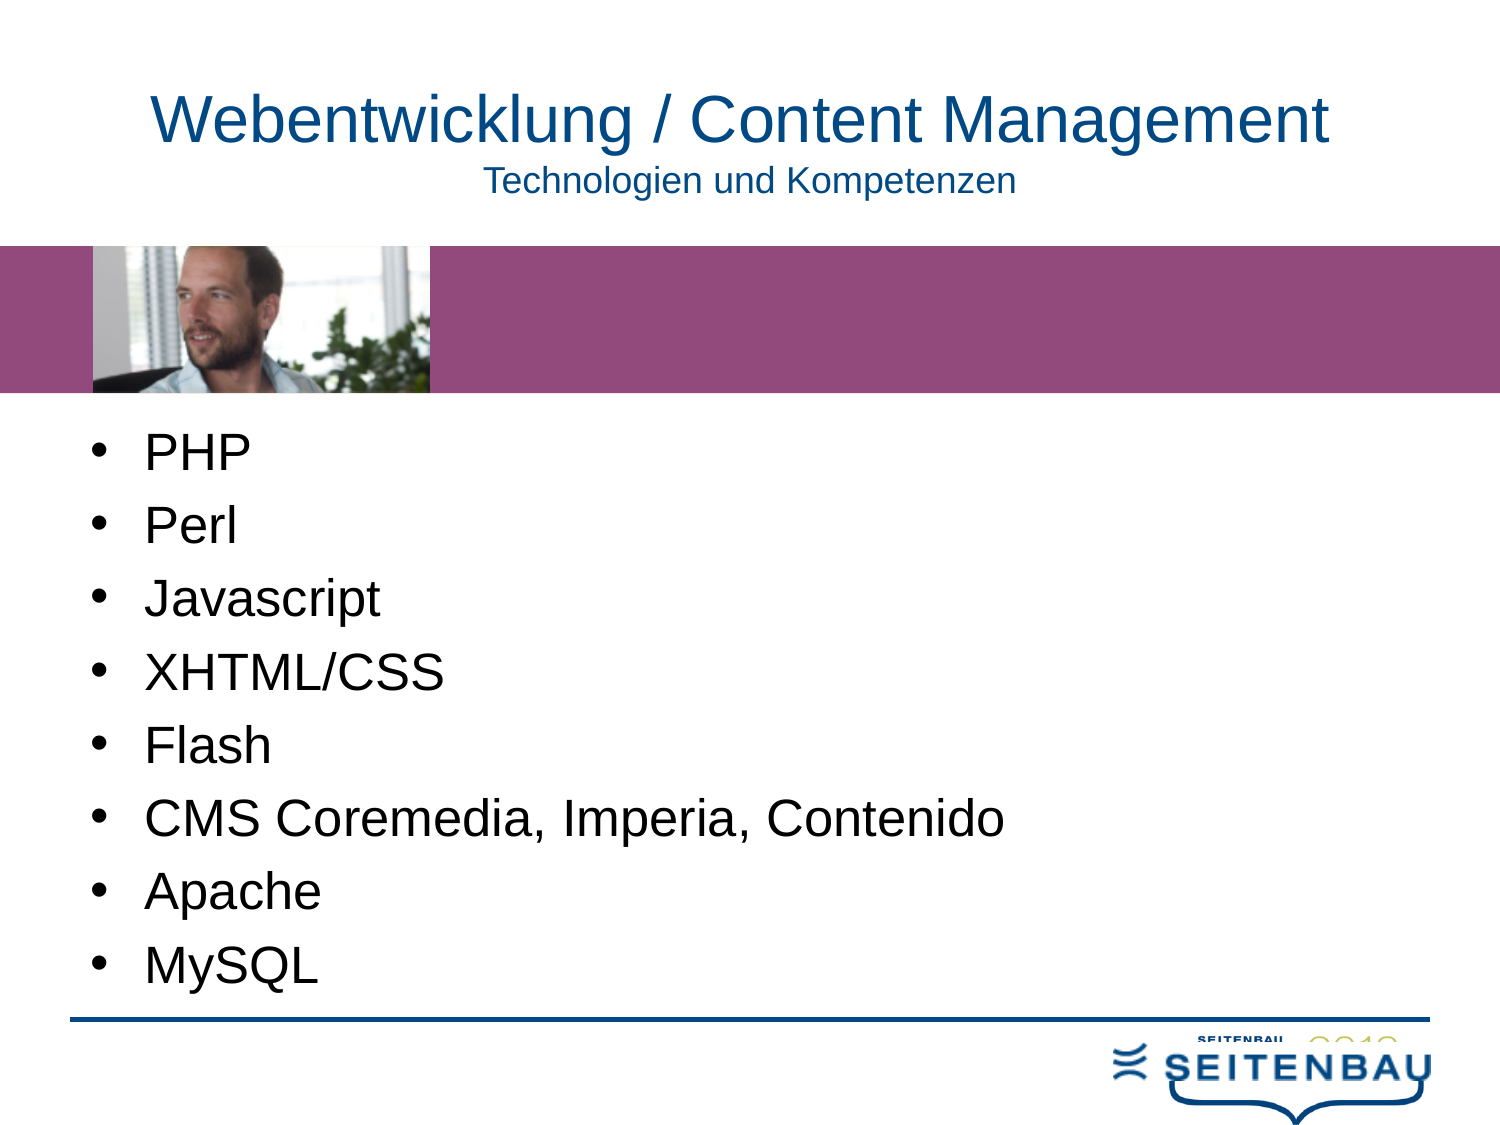

# Webentwicklung / Content Management Technologien und Kompetenzen
PHP
Perl
Javascript
XHTML/CSS
Flash
CMS Coremedia, Imperia, Contenido
Apache
MySQL